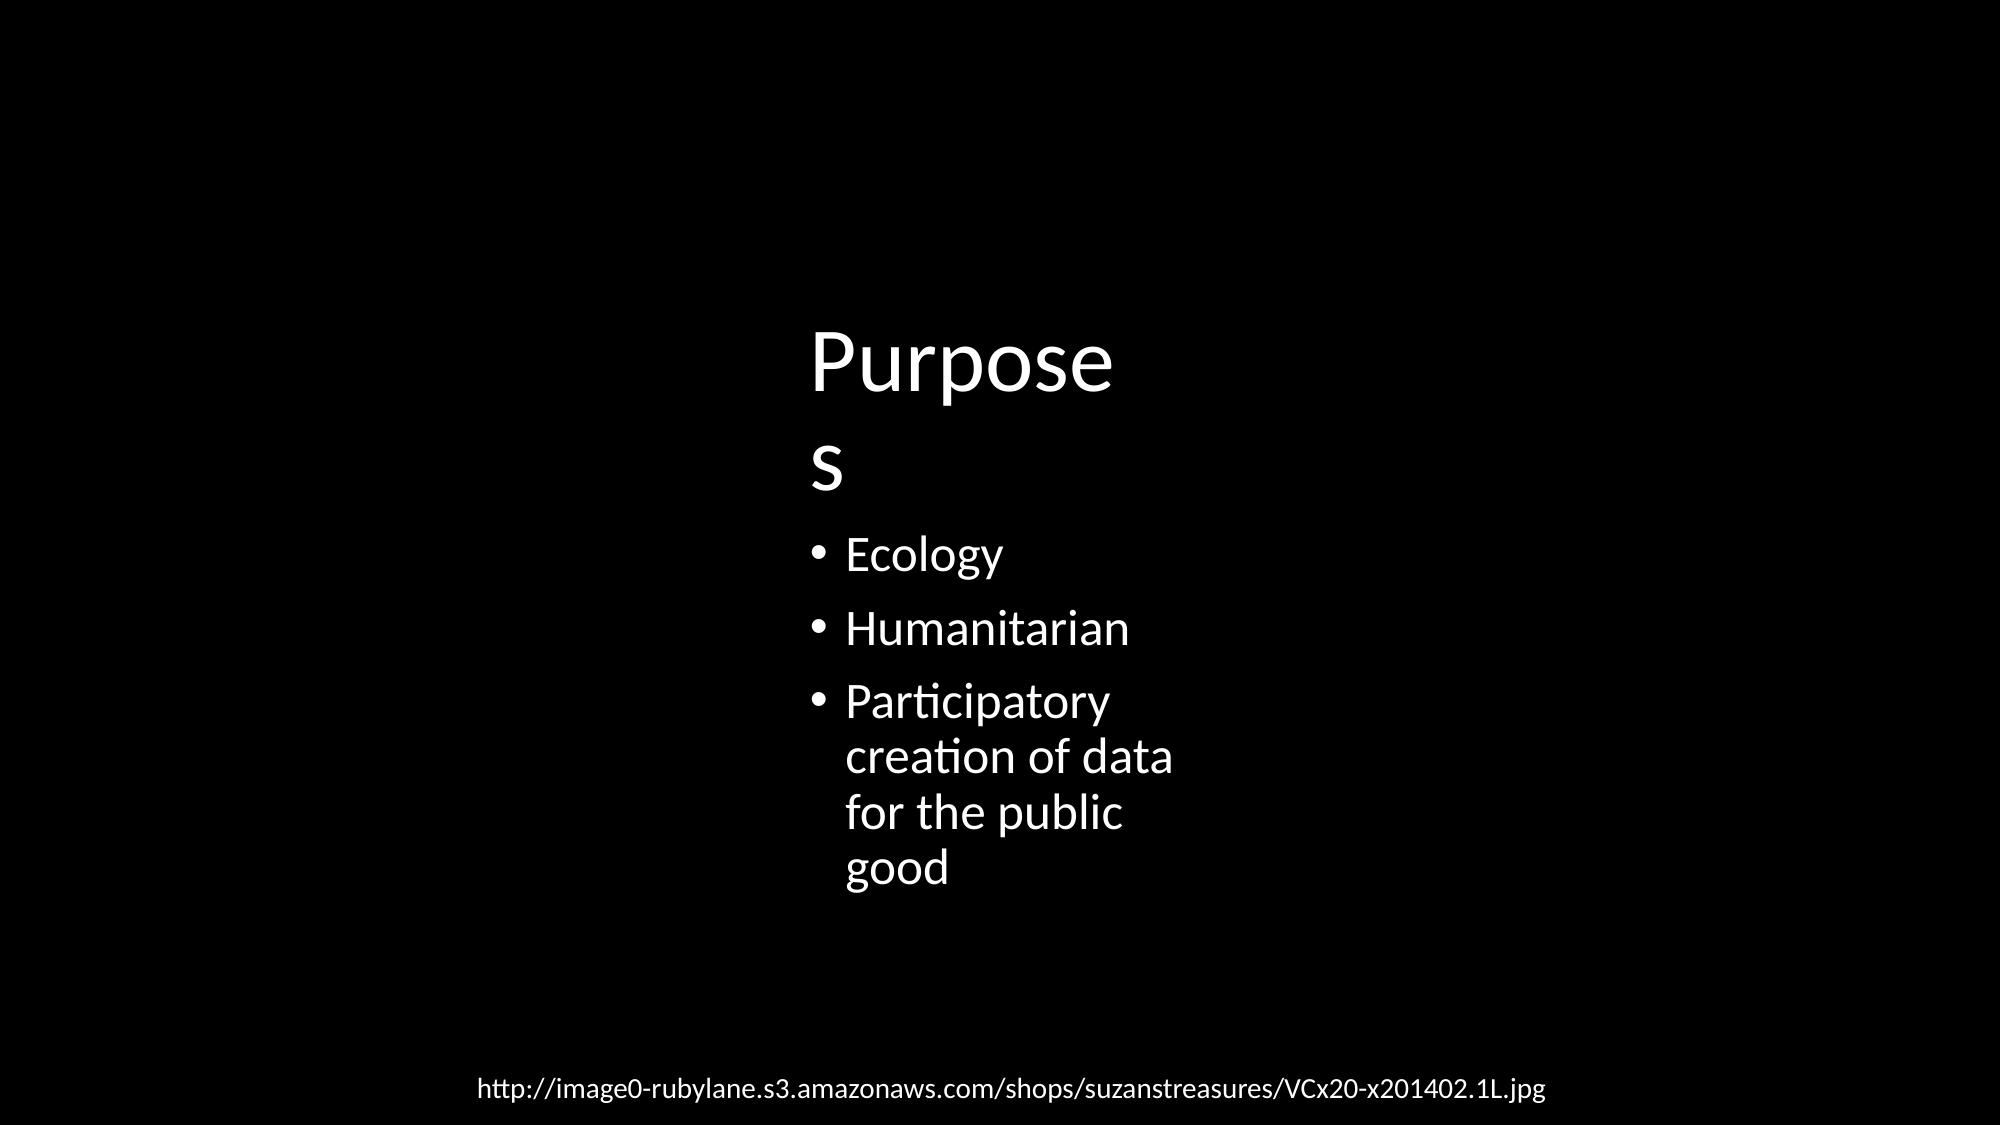

# Purposes
Ecology
Humanitarian
Participatory creation of data for the public good
http://image0-rubylane.s3.amazonaws.com/shops/suzanstreasures/VCx20-x201402.1L.jpg